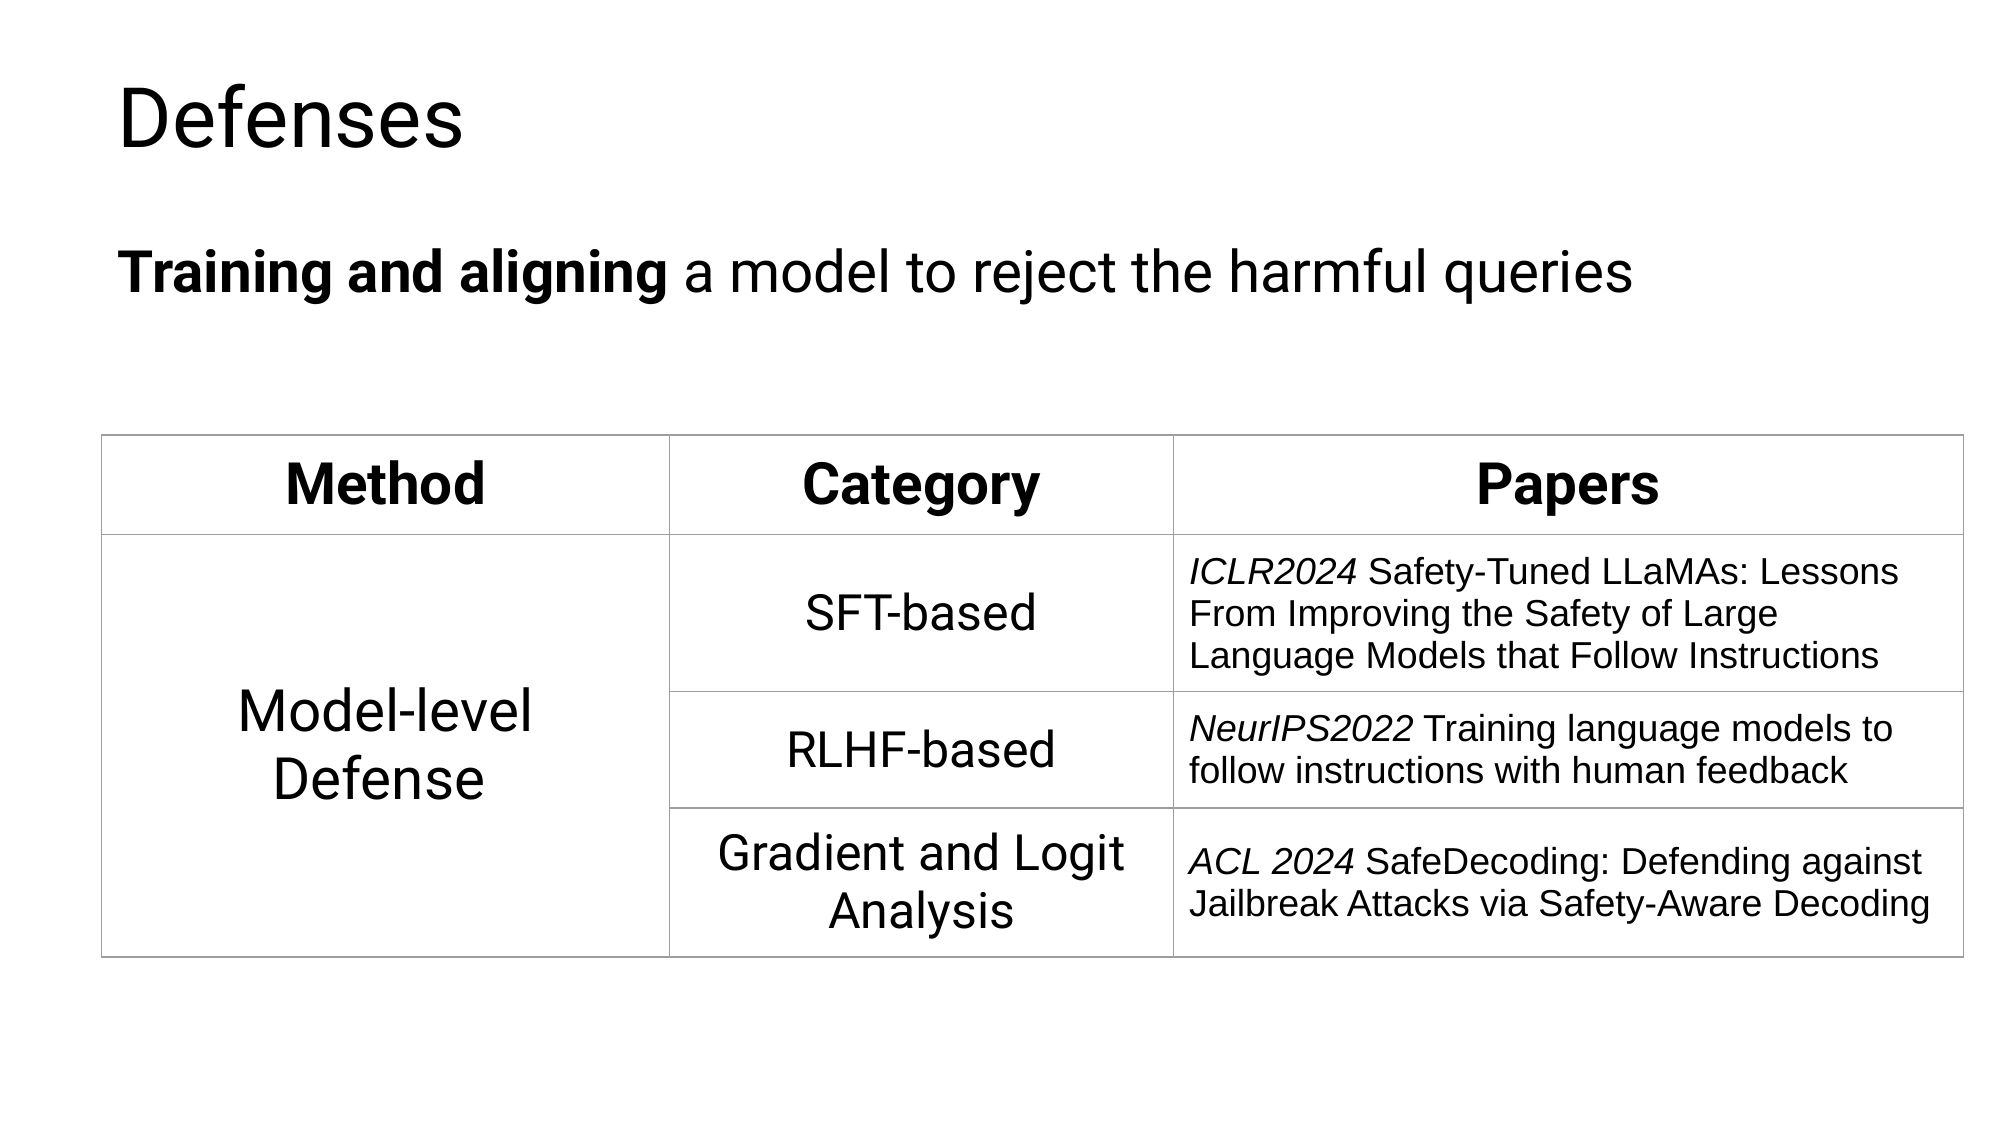

# Defenses
Training and aligning a model to reject the harmful queries
| Method | Category | Papers |
| --- | --- | --- |
| Model-level Defense | SFT-based | ICLR2024 Safety-Tuned LLaMAs: Lessons From Improving the Safety of Large Language Models that Follow Instructions |
|  | RLHF-based | NeurIPS2022 Training language models to follow instructions with human feedback |
|  | Gradient and Logit Analysis | ACL 2024 SafeDecoding: Defending against Jailbreak Attacks via Safety-Aware Decoding |